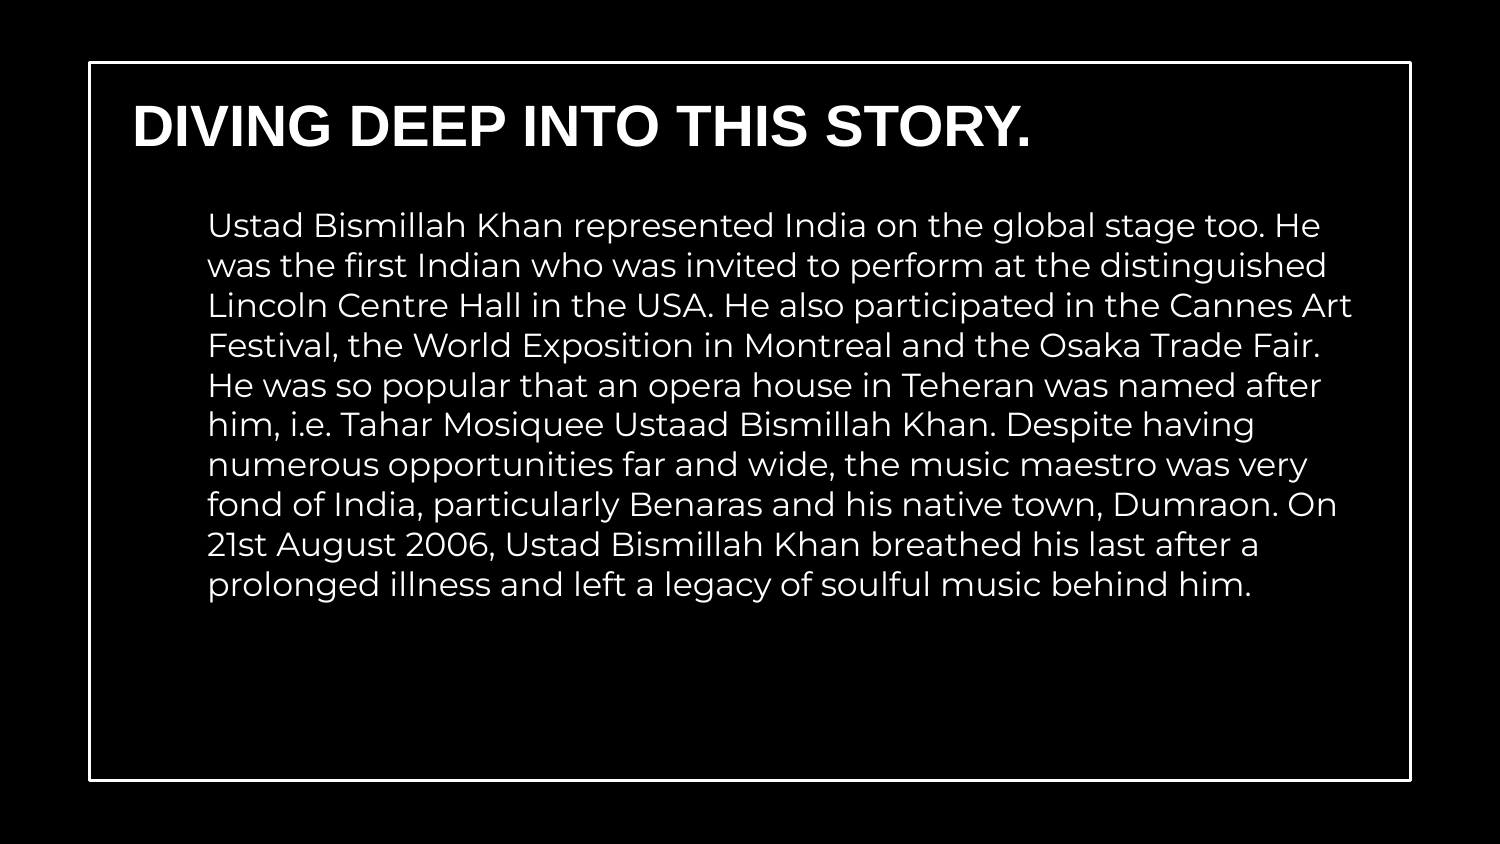

# DIVING DEEP INTO THIS STORY.
Ustad Bismillah Khan represented India on the global stage too. He was the first Indian who was invited to perform at the distinguished Lincoln Centre Hall in the USA. He also participated in the Cannes Art Festival, the World Exposition in Montreal and the Osaka Trade Fair. He was so popular that an opera house in Teheran was named after him, i.e. Tahar Mosiquee Ustaad Bismillah Khan. Despite having numerous opportunities far and wide, the music maestro was very fond of India, particularly Benaras and his native town, Dumraon. On 21st August 2006, Ustad Bismillah Khan breathed his last after a prolonged illness and left a legacy of soulful music behind him.